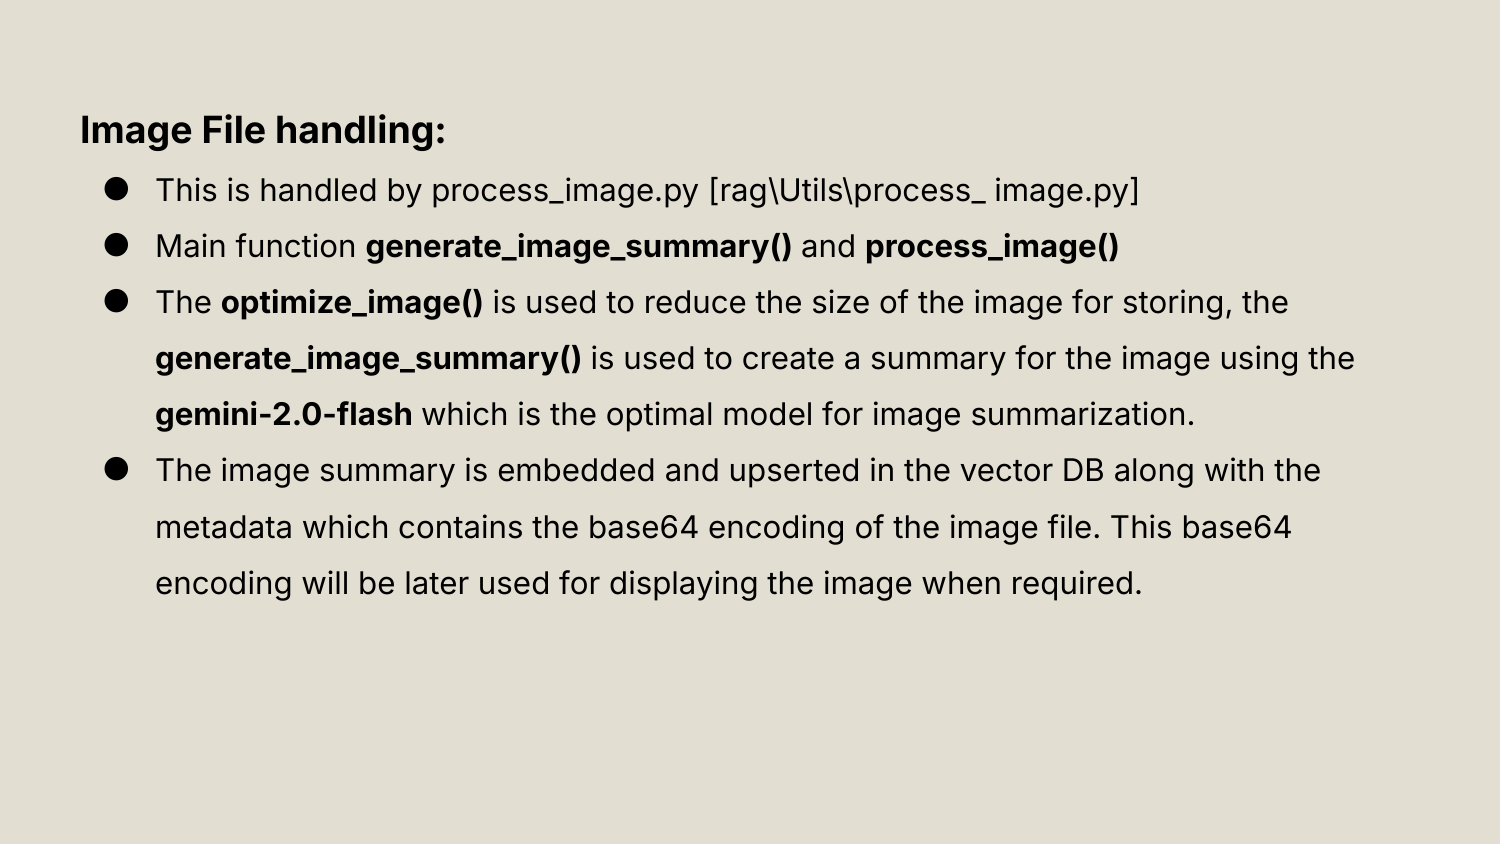

Image File handling:
This is handled by process_image.py [rag\Utils\process_ image.py]
Main function generate_image_summary() and process_image()
The optimize_image() is used to reduce the size of the image for storing, the generate_image_summary() is used to create a summary for the image using the gemini-2.0-flash which is the optimal model for image summarization.
The image summary is embedded and upserted in the vector DB along with the metadata which contains the base64 encoding of the image file. This base64 encoding will be later used for displaying the image when required.